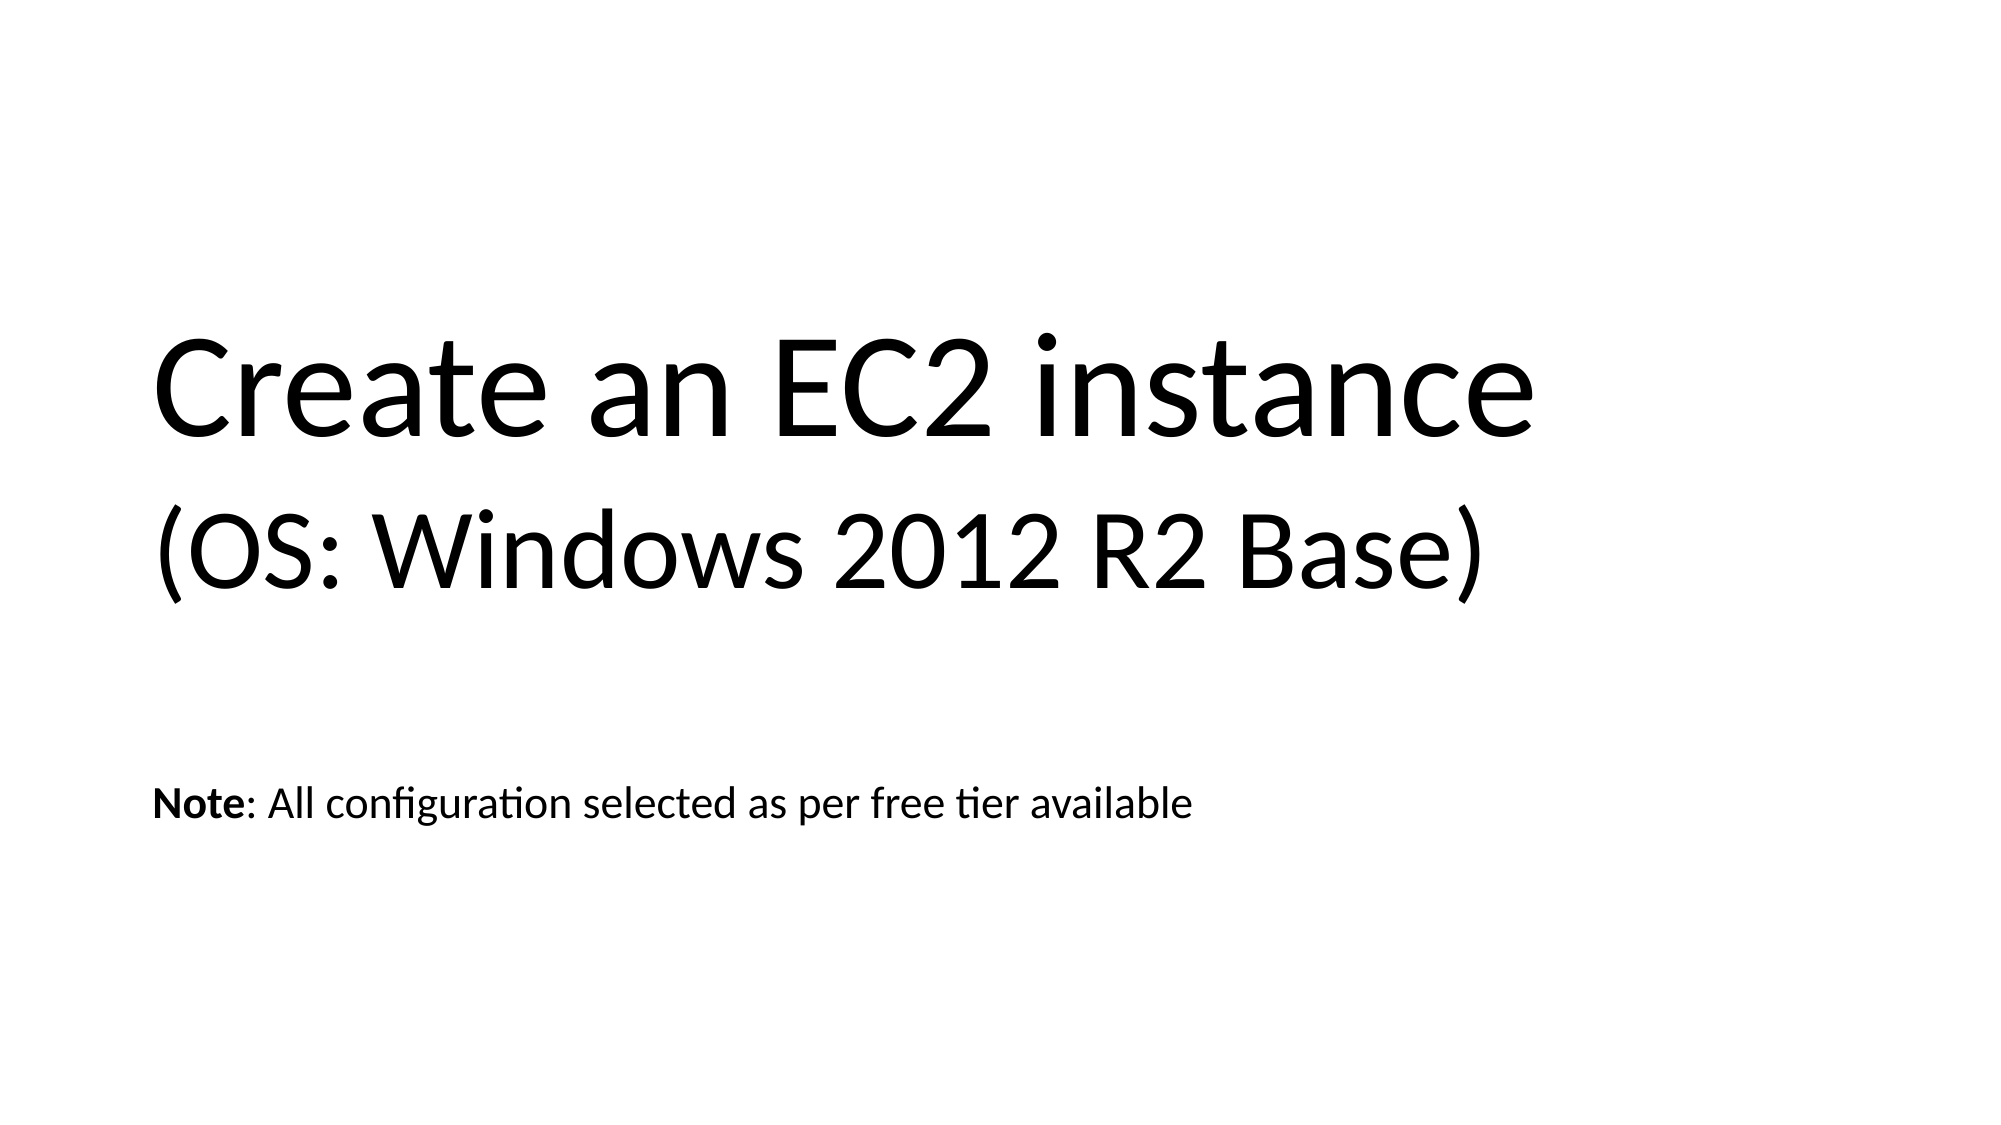

Create an EC2 instance
(OS: Windows 2012 R2 Base)

Note: All configuration selected as per free tier available